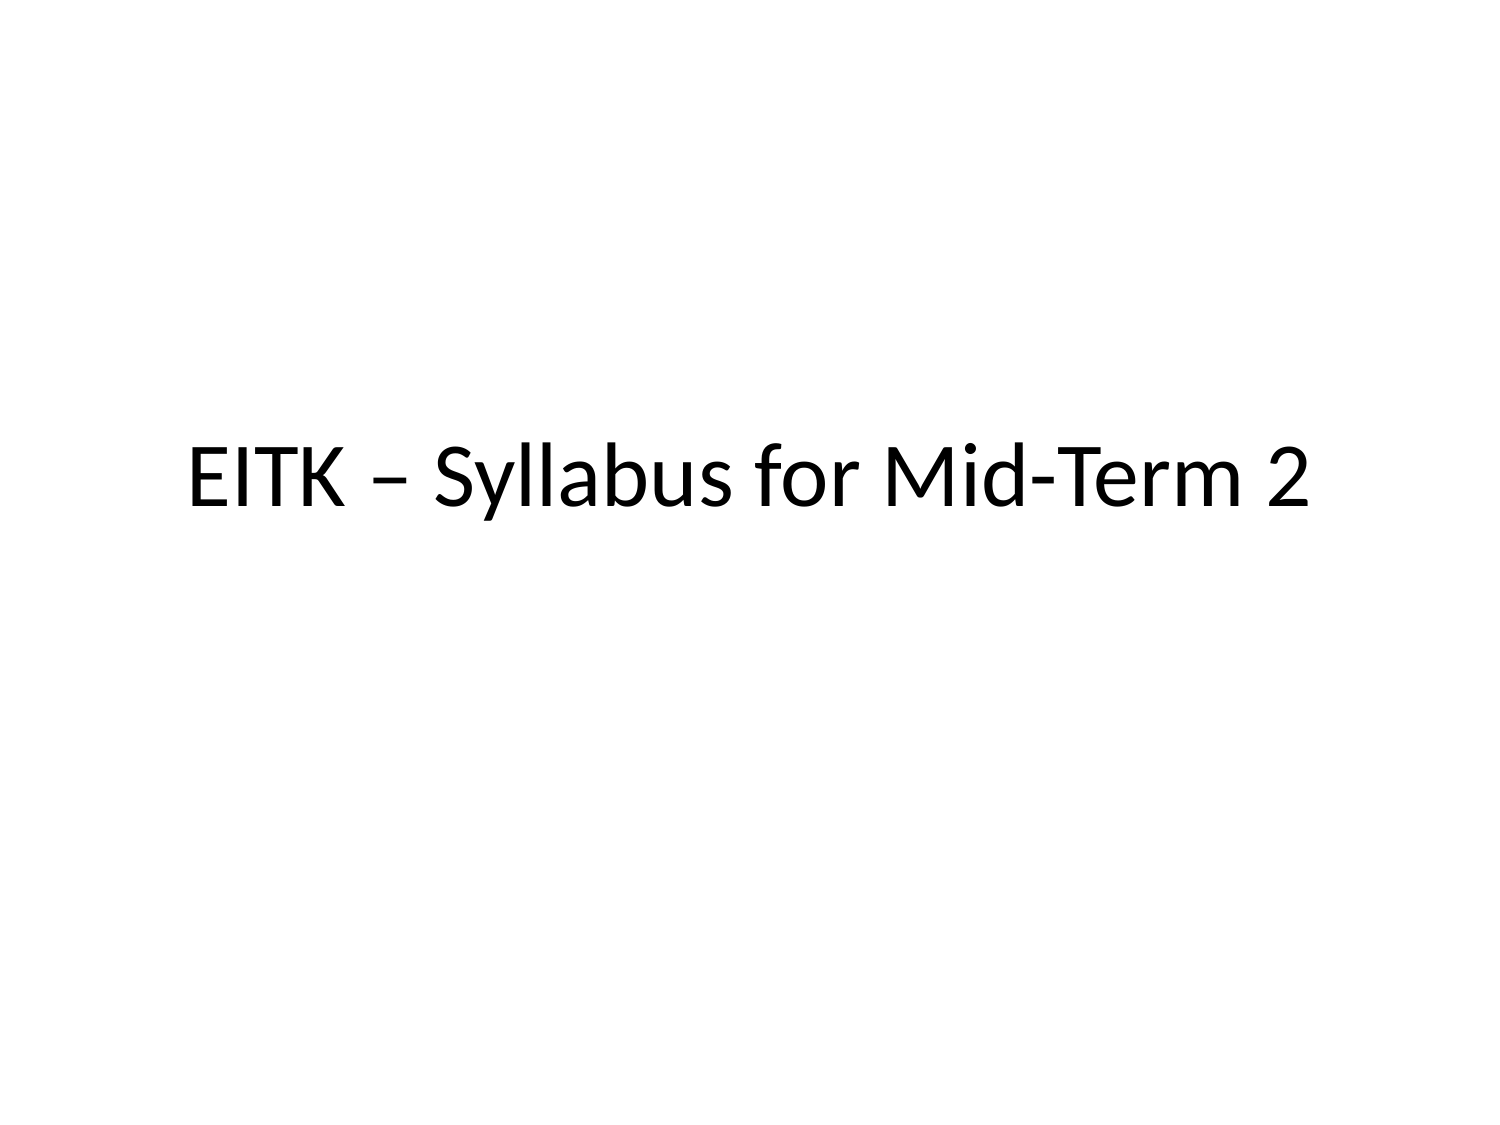

# EITK – Syllabus for Mid-Term 2